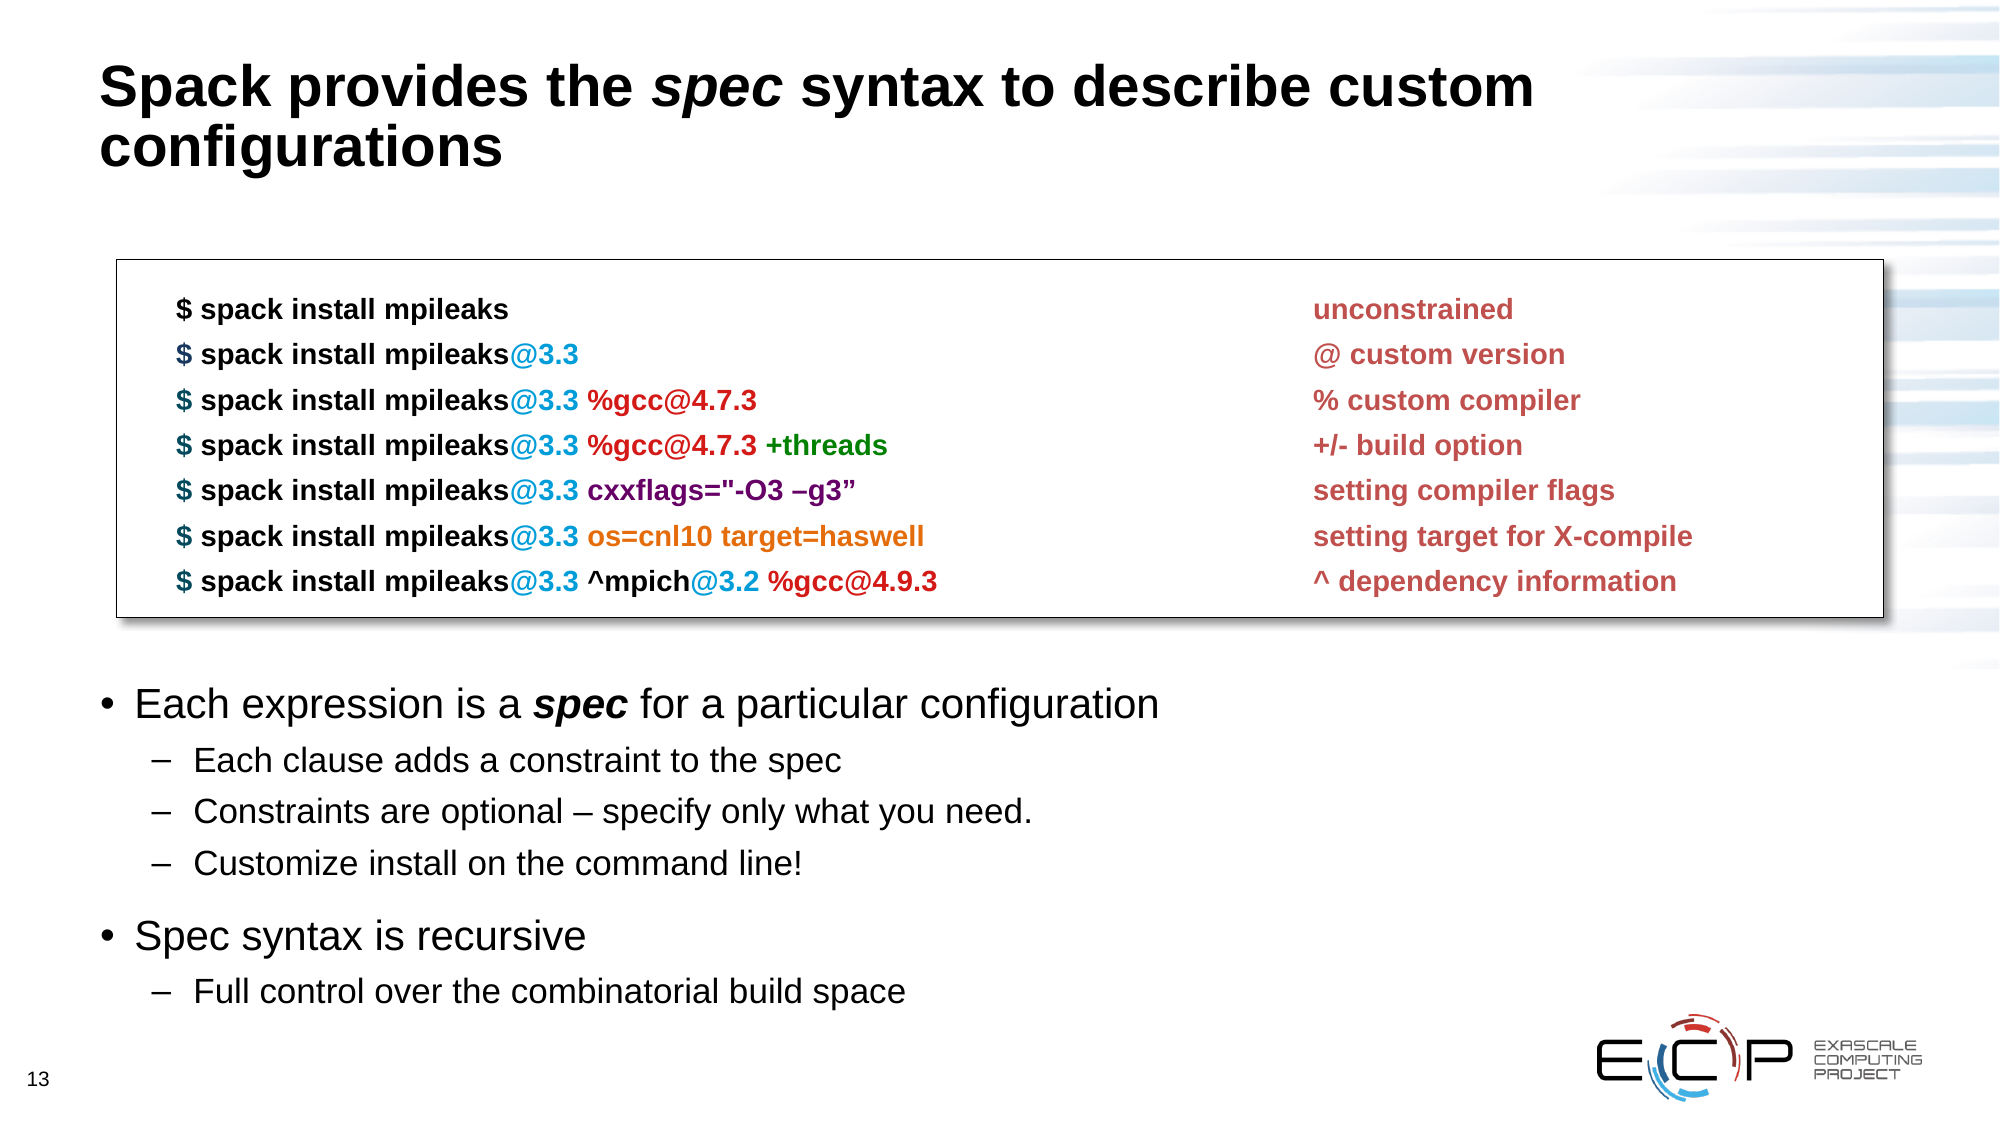

# Spack provides the spec syntax to describe custom configurations
$ spack install mpileaks	unconstrained
$ spack install mpileaks@3.3	@ custom version
$ spack install mpileaks@3.3 %gcc@4.7.3	% custom compiler
$ spack install mpileaks@3.3 %gcc@4.7.3 +threads	+/- build option
$ spack install mpileaks@3.3 cxxflags="-O3 –g3”	setting compiler flags
$ spack install mpileaks@3.3 os=cnl10 target=haswell	setting target for X-compile
$ spack install mpileaks@3.3 ^mpich@3.2 %gcc@4.9.3	^ dependency information
Each expression is a spec for a particular configuration
Each clause adds a constraint to the spec
Constraints are optional – specify only what you need.
Customize install on the command line!
Spec syntax is recursive
Full control over the combinatorial build space